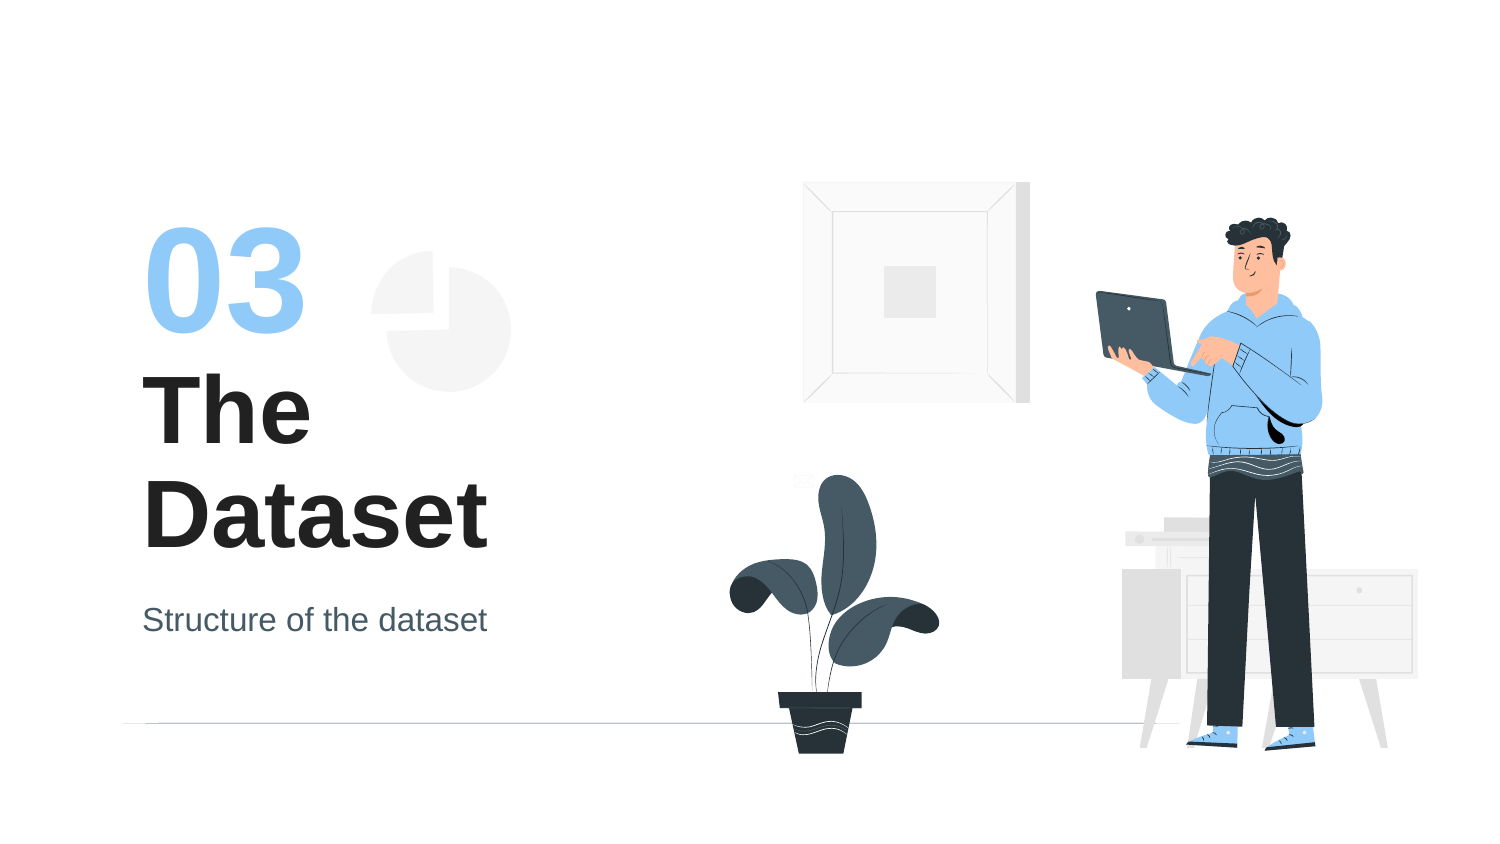

03
# The Dataset
Structure of the dataset